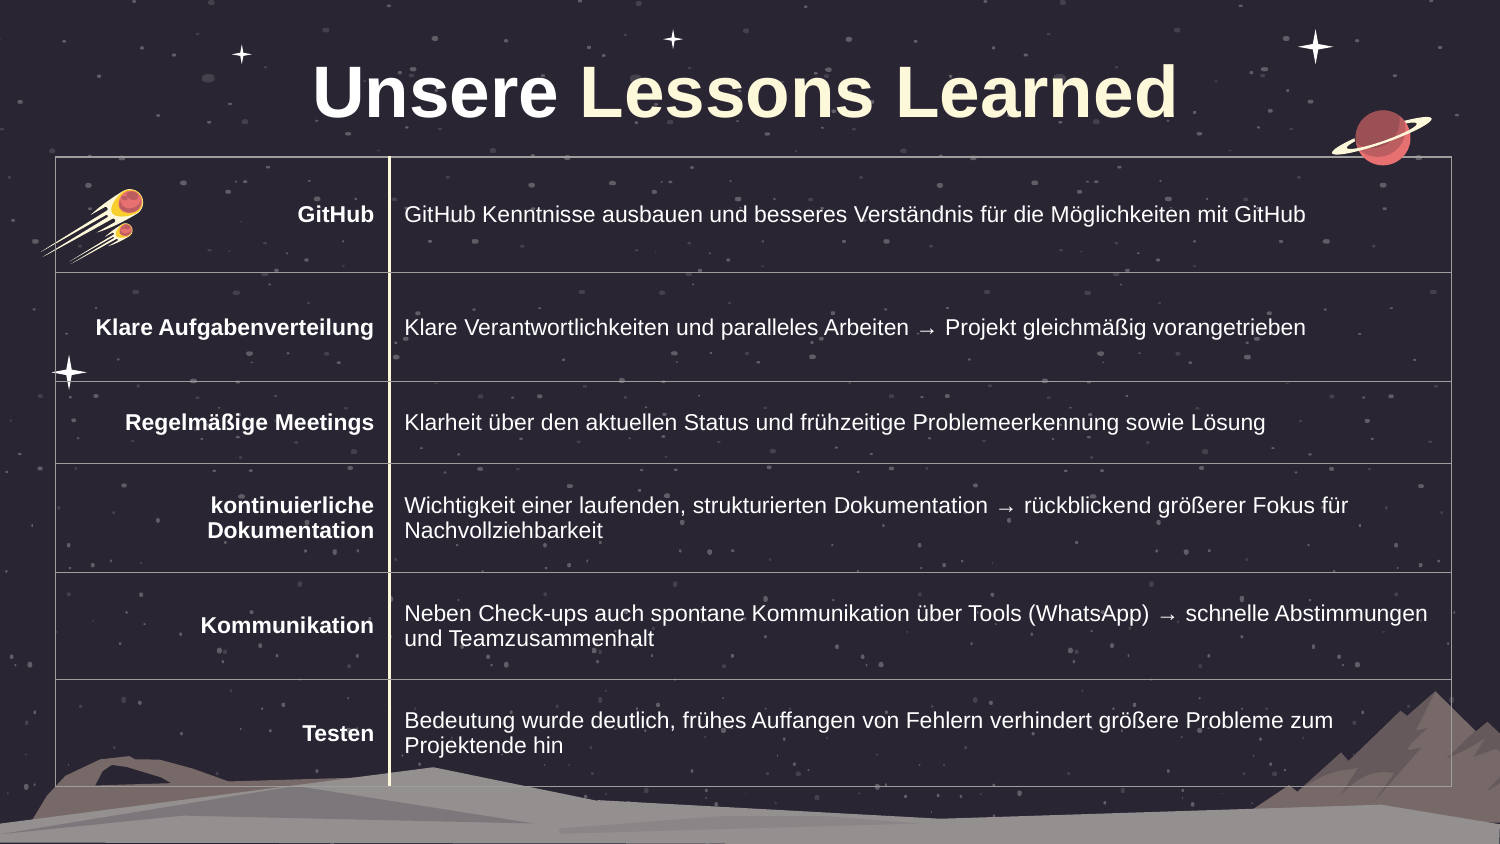

# Unsere Lessons Learned

| GitHub | GitHub Kenntnisse ausbauen und besseres Verständnis für die Möglichkeiten mit GitHub |
| --- | --- |
| Klare Aufgabenverteilung | Klare Verantwortlichkeiten und paralleles Arbeiten → Projekt gleichmäßig vorangetrieben |
| Regelmäßige Meetings | Klarheit über den aktuellen Status und frühzeitige Problemeerkennung sowie Lösung |
| kontinuierliche Dokumentation | Wichtigkeit einer laufenden, strukturierten Dokumentation → rückblickend größerer Fokus für Nachvollziehbarkeit |
| Kommunikation | Neben Check-ups auch spontane Kommunikation über Tools (WhatsApp) → schnelle Abstimmungen und Teamzusammenhalt |
| Testen | Bedeutung wurde deutlich, frühes Auffangen von Fehlern verhindert größere Probleme zum Projektende hin |